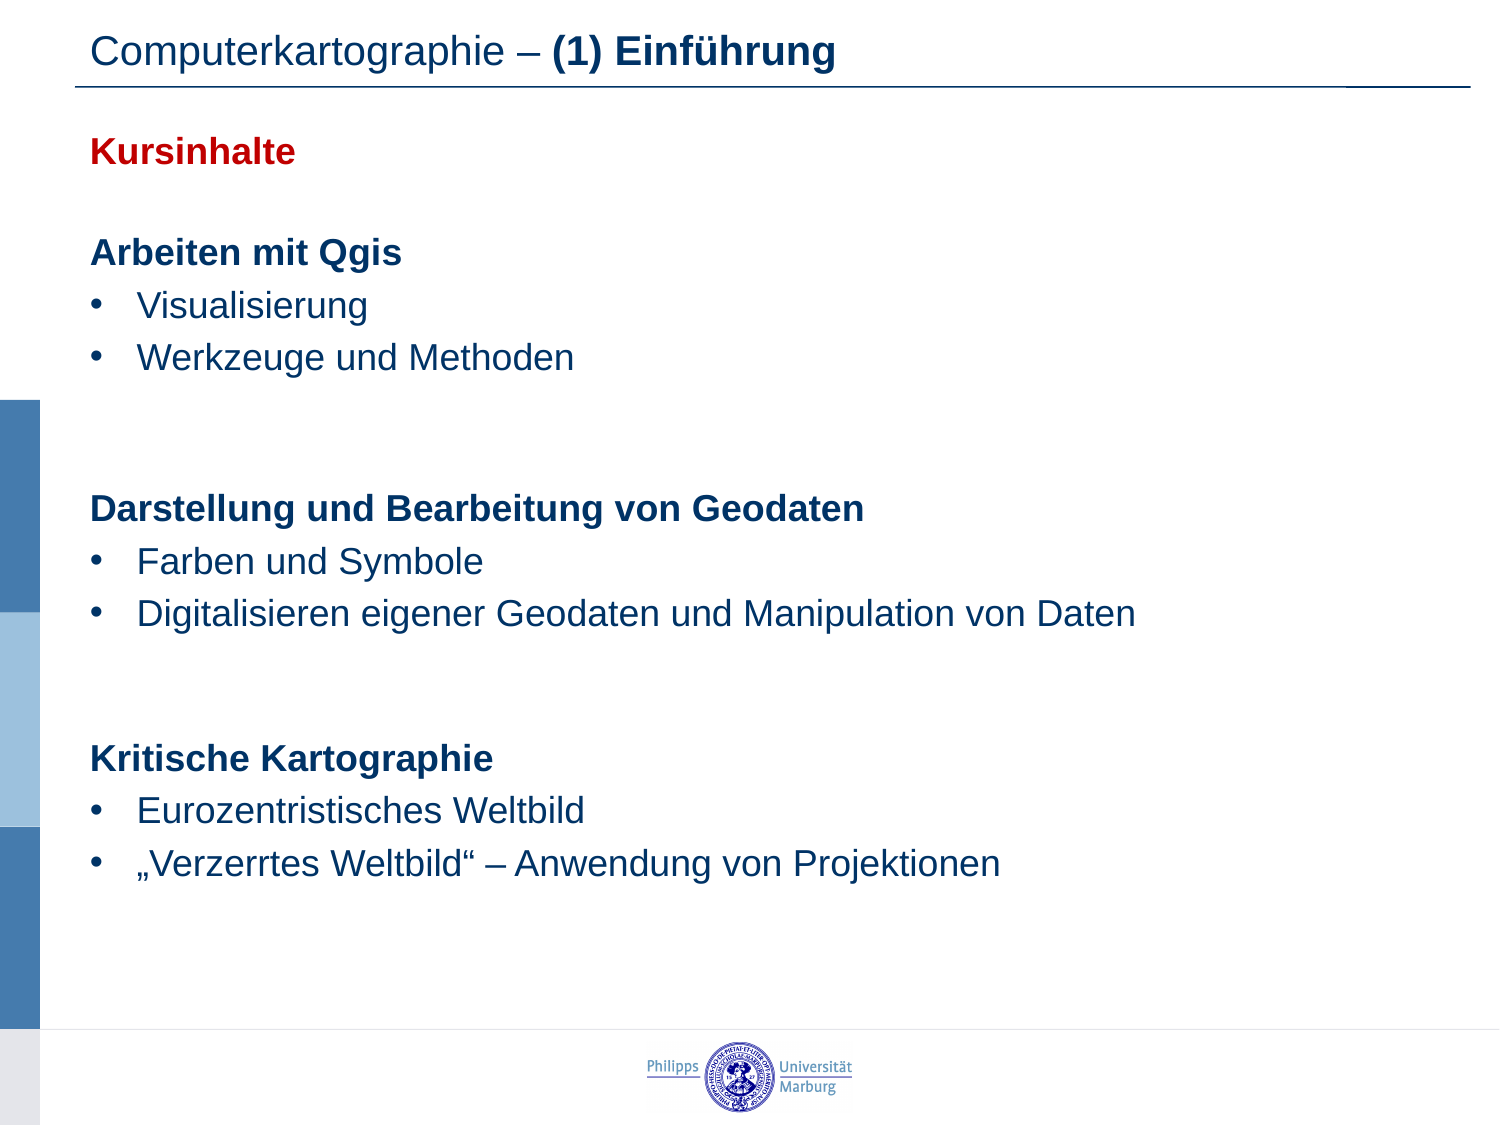

Computerkartographie – (1) Einführung

Kursinhalte
Arbeiten mit Qgis
Visualisierung
Werkzeuge und Methoden

Darstellung und Bearbeitung von Geodaten
Farben und Symbole
Digitalisieren eigener Geodaten und Manipulation von Daten

Kritische Kartographie
Eurozentristisches Weltbild
„Verzerrtes Weltbild“ – Anwendung von Projektionen